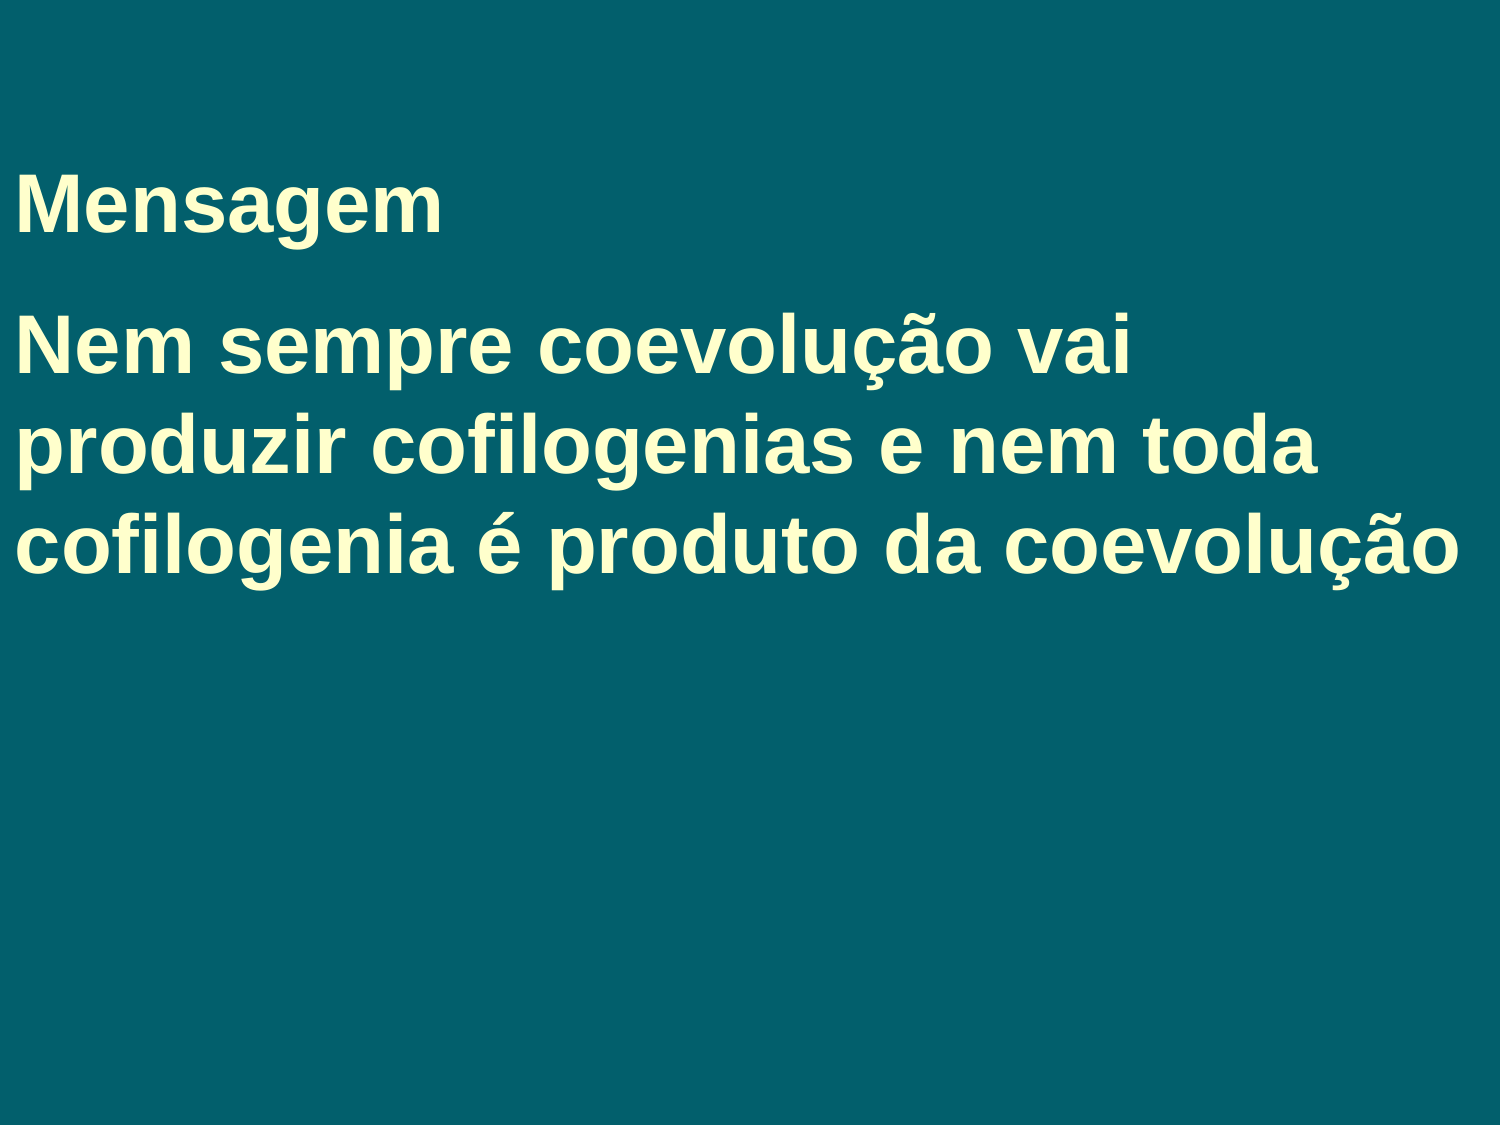

Mensagem
Nem sempre coevolução vai produzir cofilogenias e nem toda cofilogenia é produto da coevolução